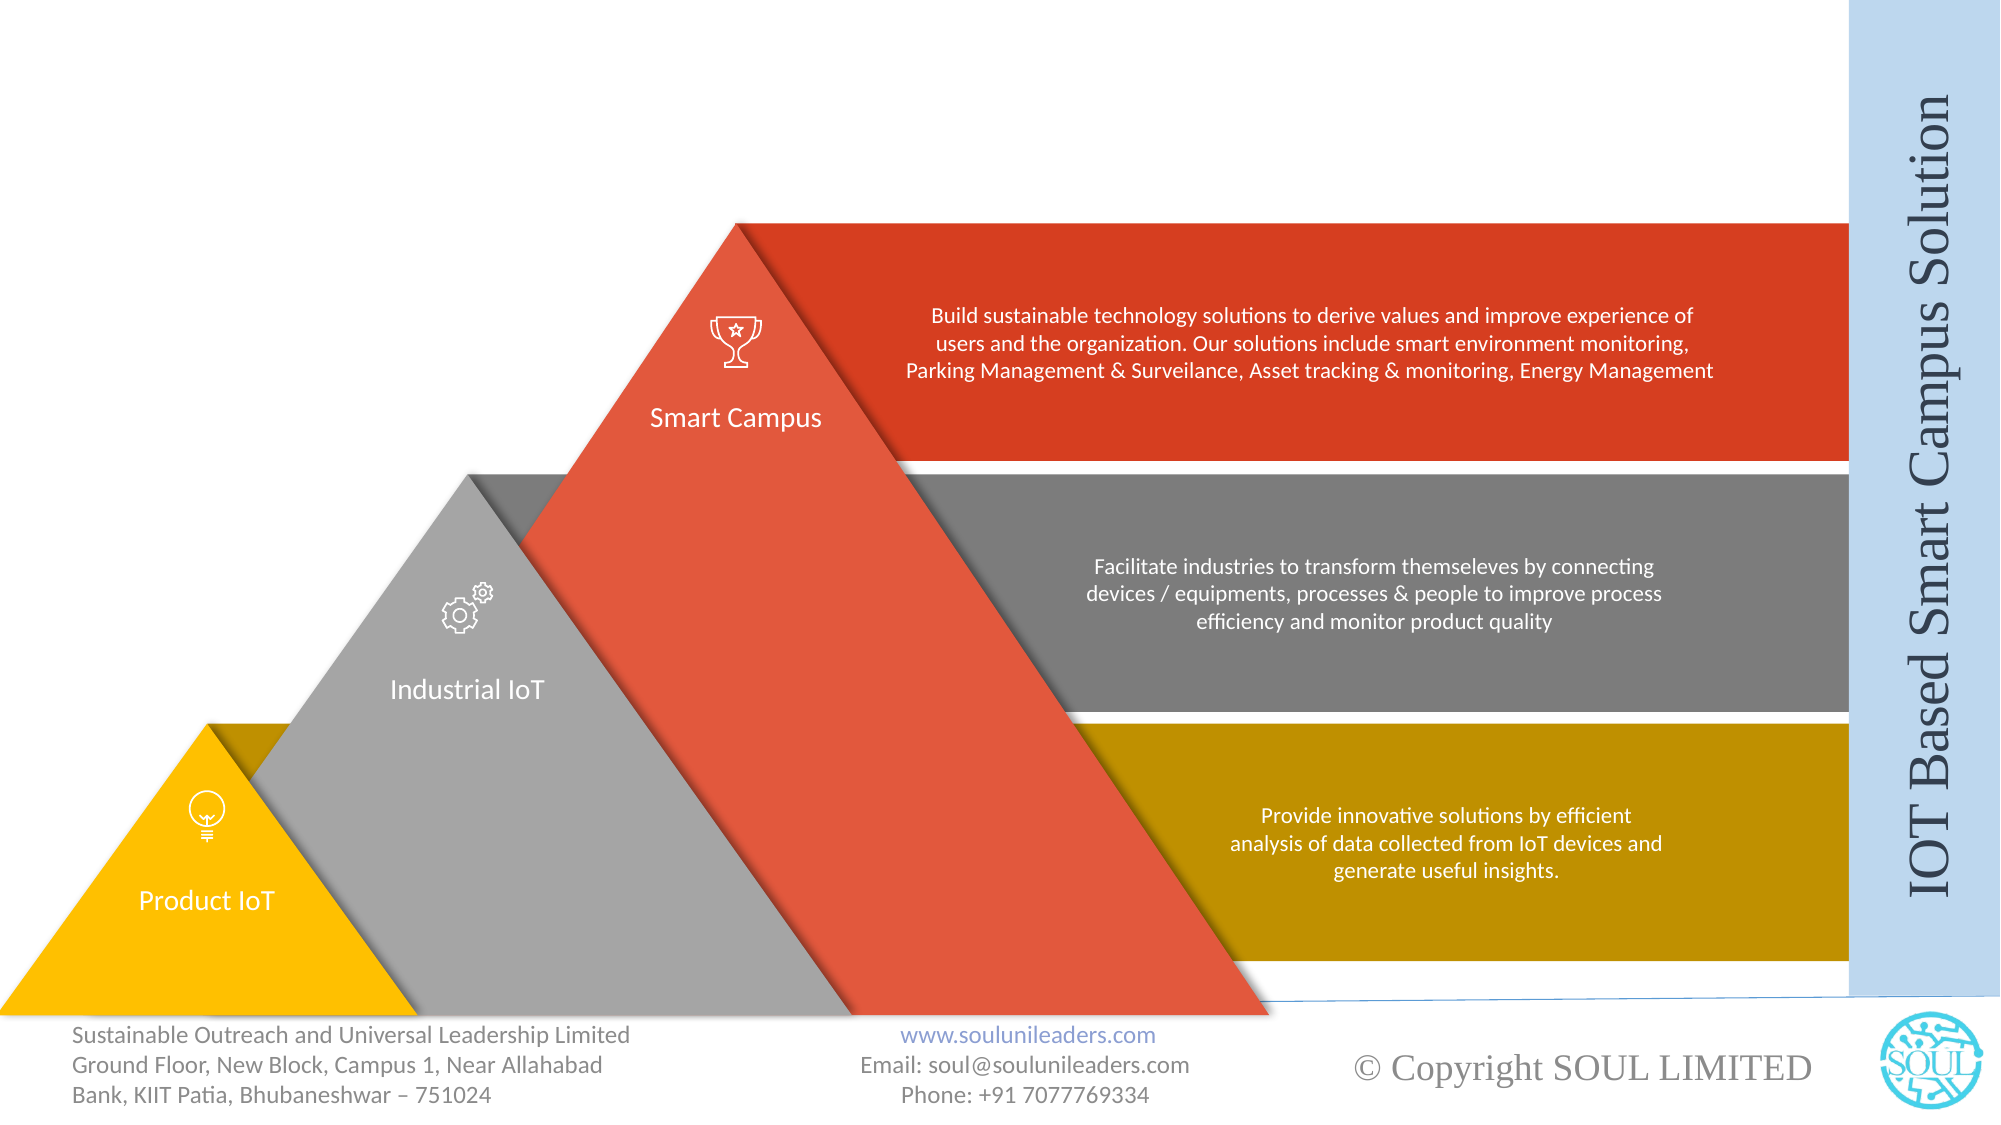

IOT Based Smart Campus Solution

Build sustainable technology solutions to derive values and improve experience of users and the organization. Our solutions include smart environment monitoring, Parking Management & Surveilance, Asset tracking & monitoring, Energy Management

Smart Campus

Facilitate industries to transform themseleves by connecting devices / equipments, processes & people to improve process efficiency and monitor product quality

Industrial IoT

Provide innovative solutions by efficient analysis of data collected from IoT devices and generate useful insights.
Product IoT
www.soulunileaders.com
Email: soul@soulunileaders.com
Phone: +91 7077769334